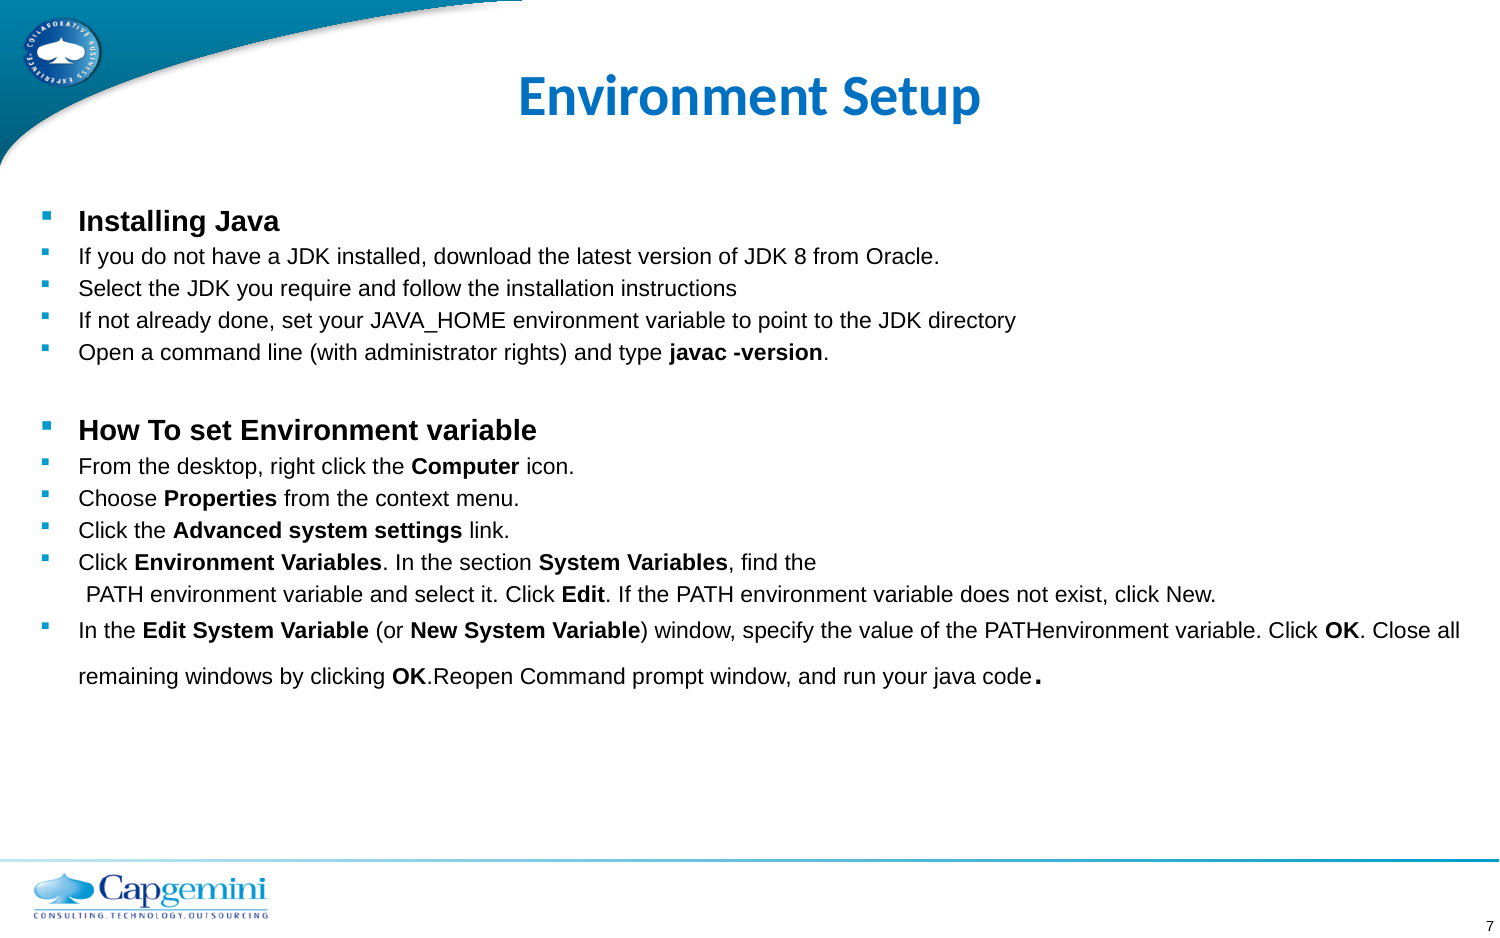

# Environment Setup
Installing Java
If you do not have a JDK installed, download the latest version of JDK 8 from Oracle.
Select the JDK you require and follow the installation instructions
If not already done, set your JAVA_HOME environment variable to point to the JDK directory
Open a command line (with administrator rights) and type javac -version.

How To set Environment variable
From the desktop, right click the Computer icon.
Choose Properties from the context menu.
Click the Advanced system settings link.
Click Environment Variables. In the section System Variables, find the
       PATH environment variable and select it. Click Edit. If the PATH environment variable does not exist, click New.
In the Edit System Variable (or New System Variable) window, specify the value of the PATHenvironment variable. Click OK. Close all remaining windows by clicking OK.Reopen Command prompt window, and run your java code.

7